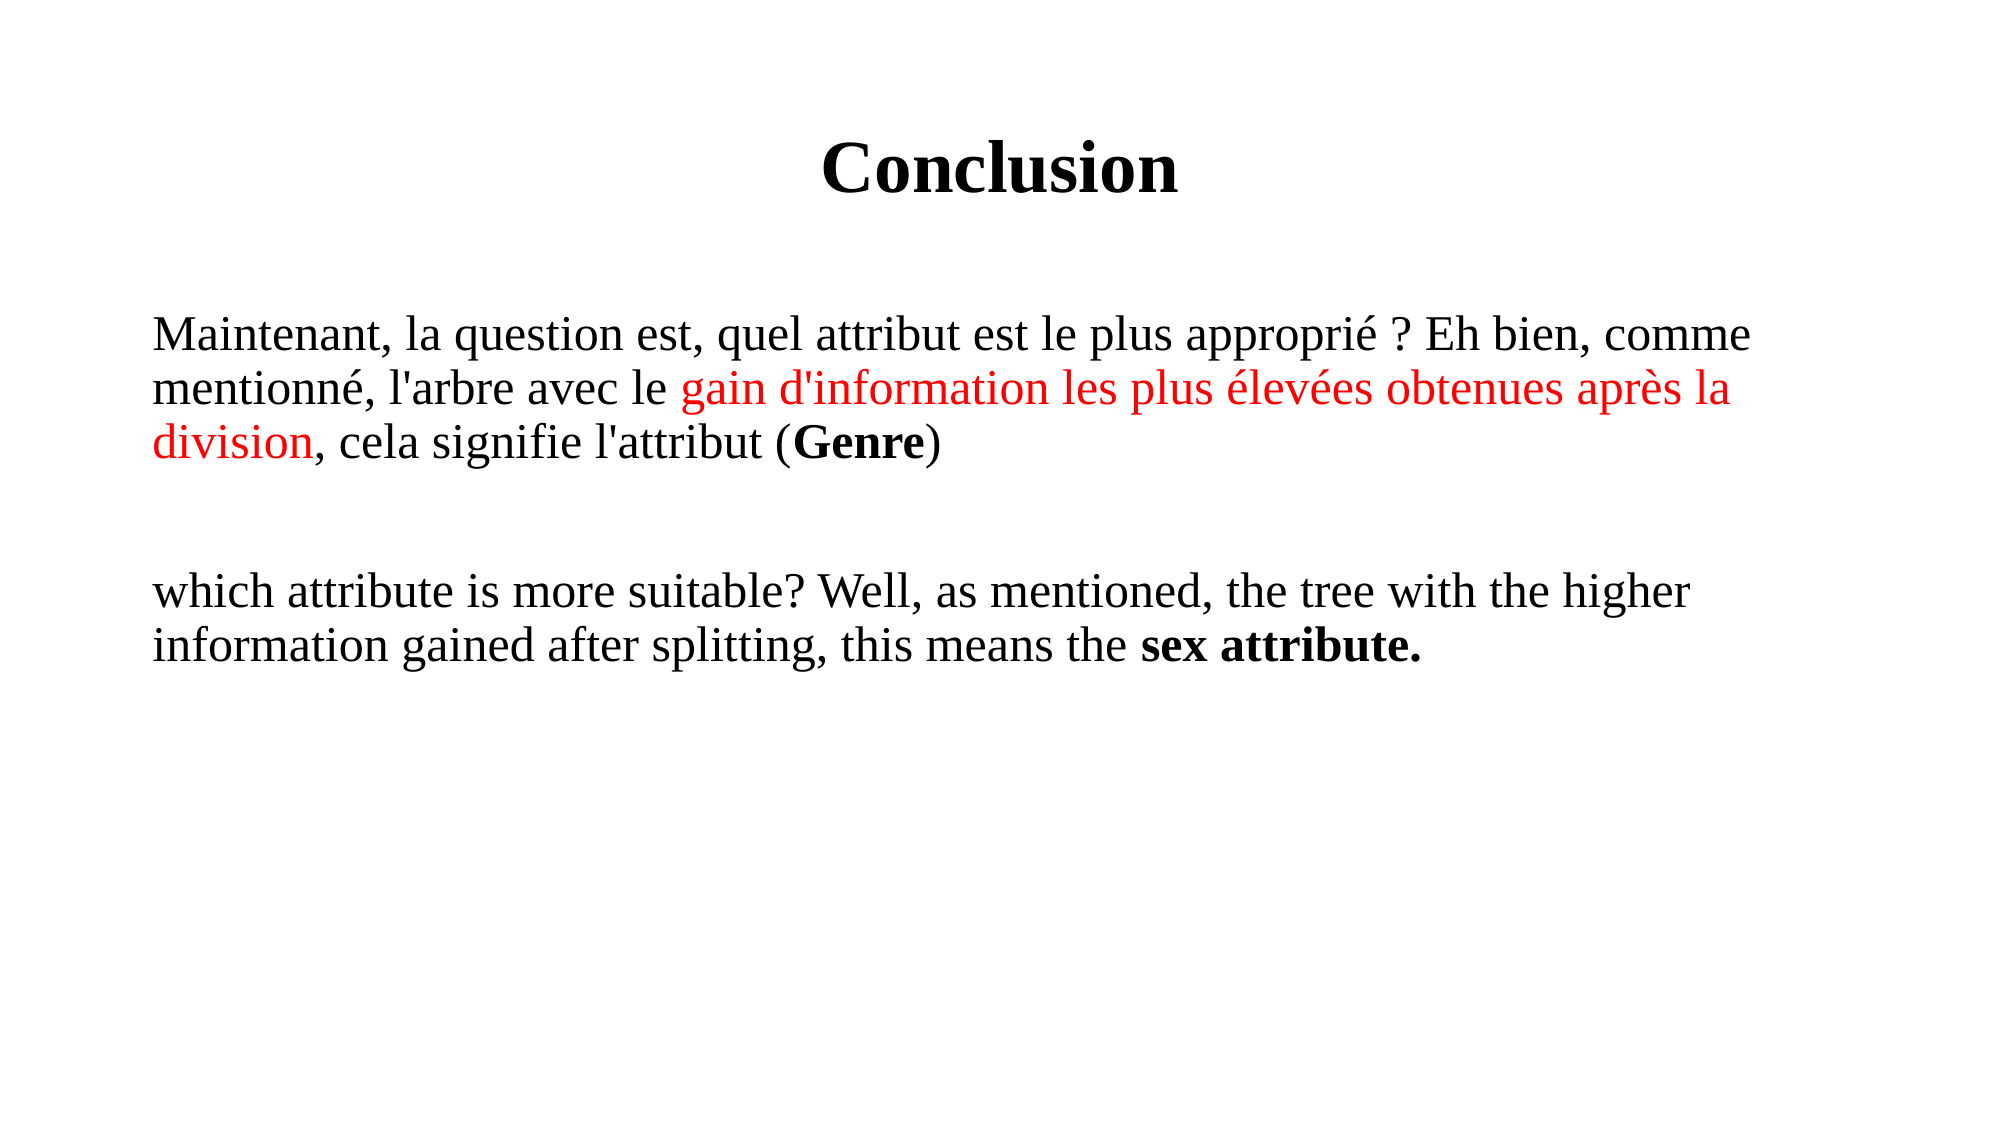

# Conclusion
Maintenant, la question est, quel attribut est le plus approprié ? Eh bien, comme mentionné, l'arbre avec le gain d'information les plus élevées obtenues après la division, cela signifie l'attribut (Genre)

which attribute is more suitable? Well, as mentioned, the tree with the higher information gained after splitting, this means the sex attribute.